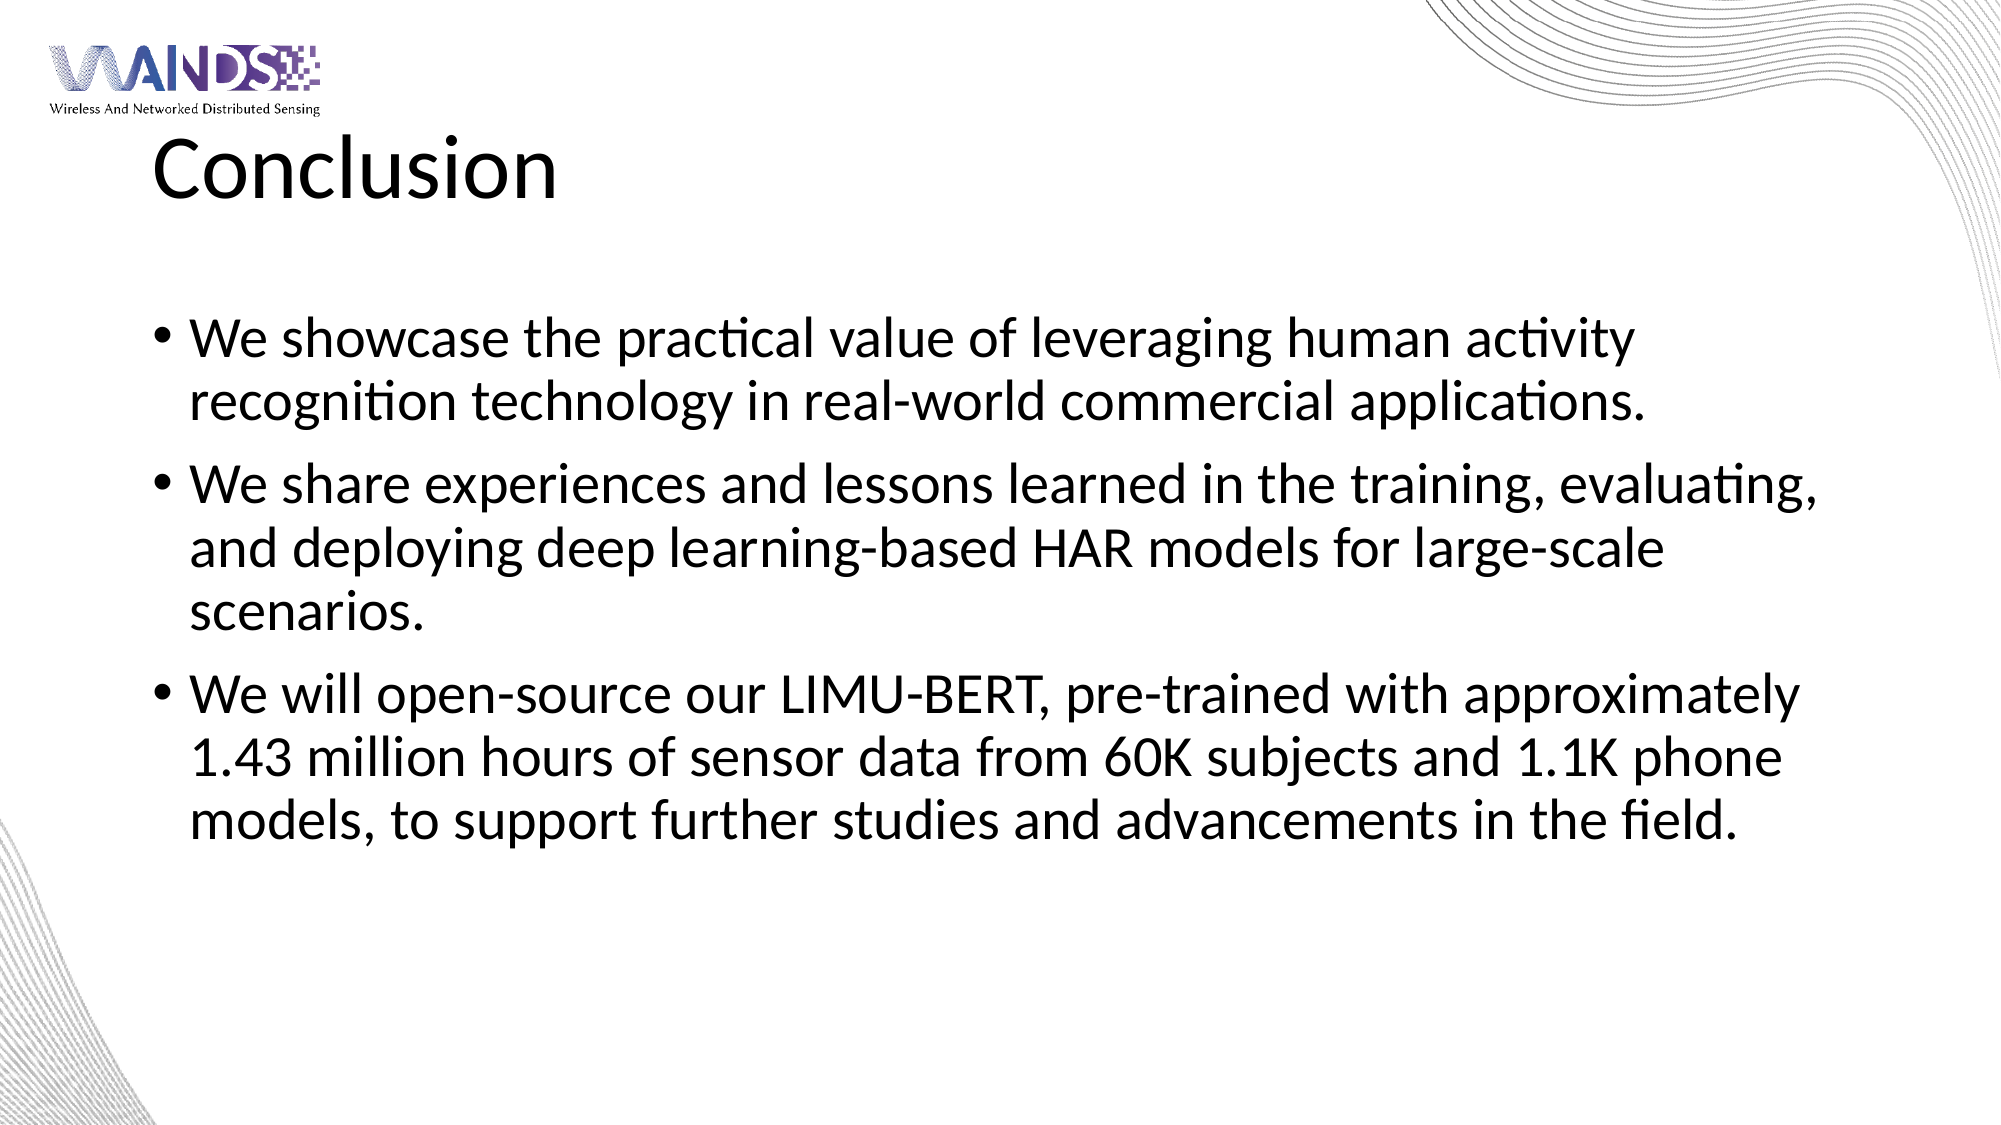

# Conclusion
We showcase the practical value of leveraging human activity recognition technology in real-world commercial applications.
We share experiences and lessons learned in the training, evaluating, and deploying deep learning-based HAR models for large-scale scenarios.
We will open-source our LIMU-BERT, pre-trained with approximately 1.43 million hours of sensor data from 60K subjects and 1.1K phone models, to support further studies and advancements in the field.